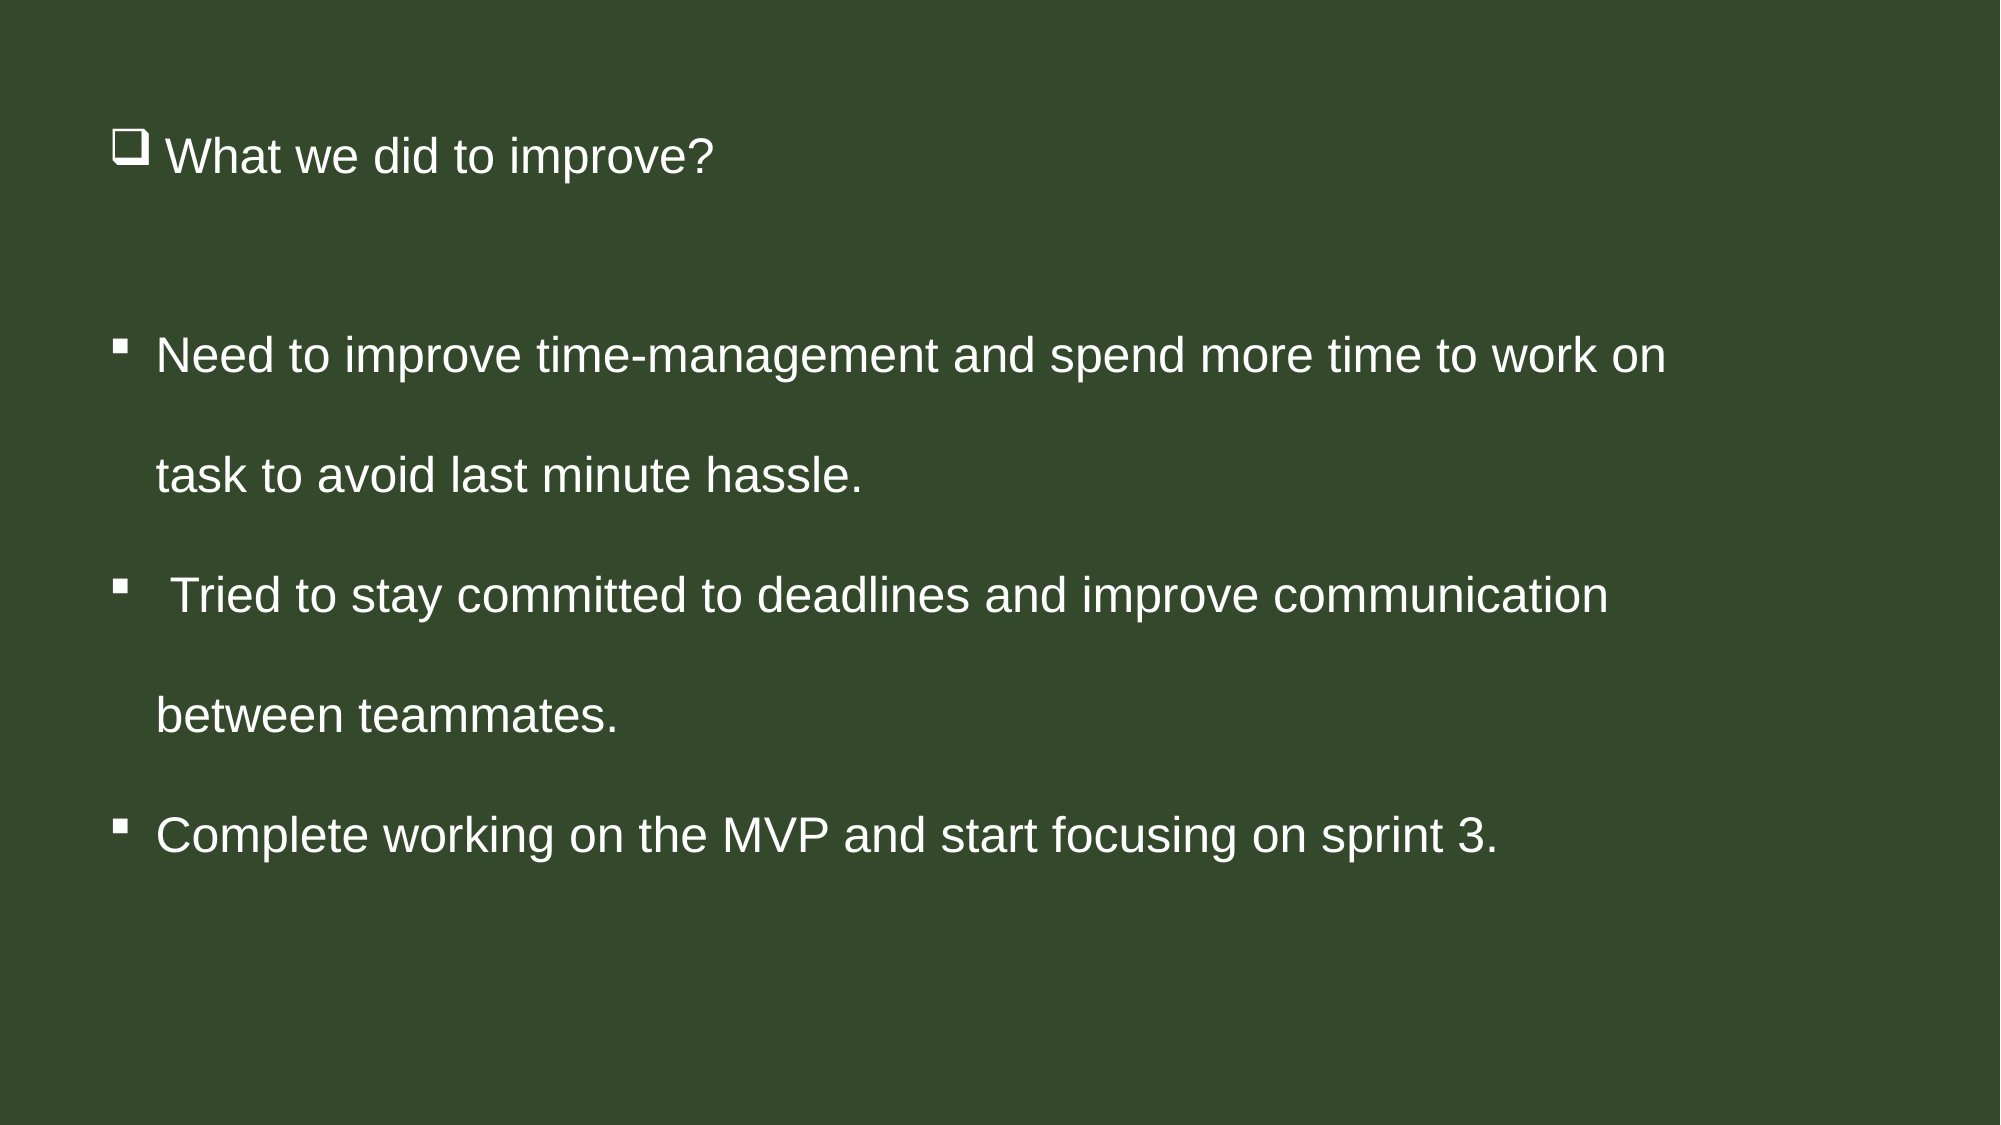

What we did to improve?
Need to improve time-management and spend more time to work on task to avoid last minute hassle.
 Tried to stay committed to deadlines and improve communication between teammates.
Complete working on the MVP and start focusing on sprint 3.